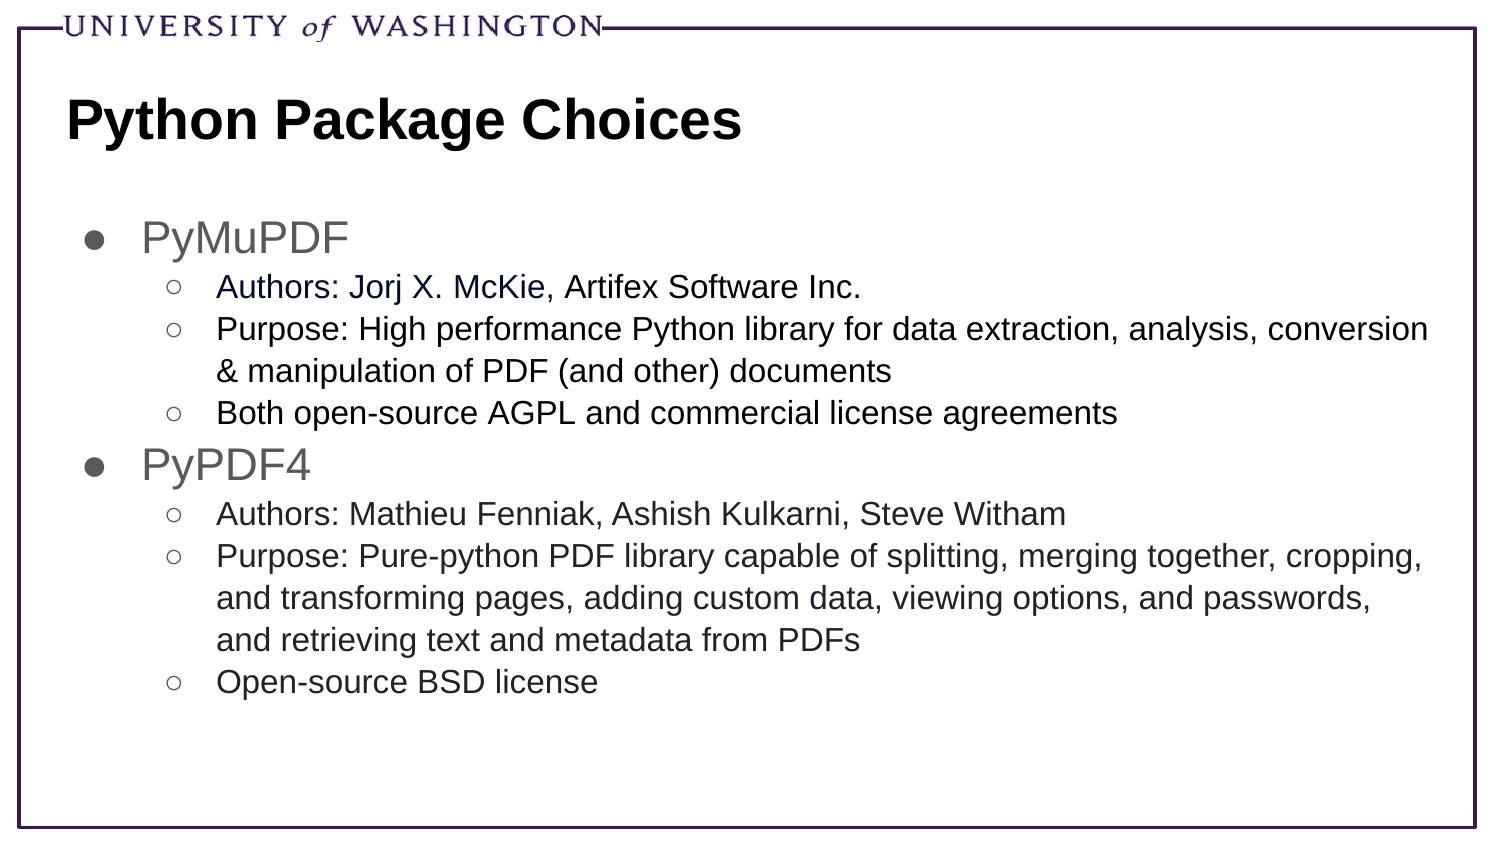

# Python Package Choices
PyMuPDF
Authors: Jorj X. McKie, Artifex Software Inc.
Purpose: High performance Python library for data extraction, analysis, conversion & manipulation of PDF (and other) documents
Both open-source AGPL and commercial license agreements
PyPDF4
Authors: Mathieu Fenniak, Ashish Kulkarni, Steve Witham
Purpose: Pure-python PDF library capable of splitting, merging together, cropping, and transforming pages, adding custom data, viewing options, and passwords, and retrieving text and metadata from PDFs
Open-source BSD license